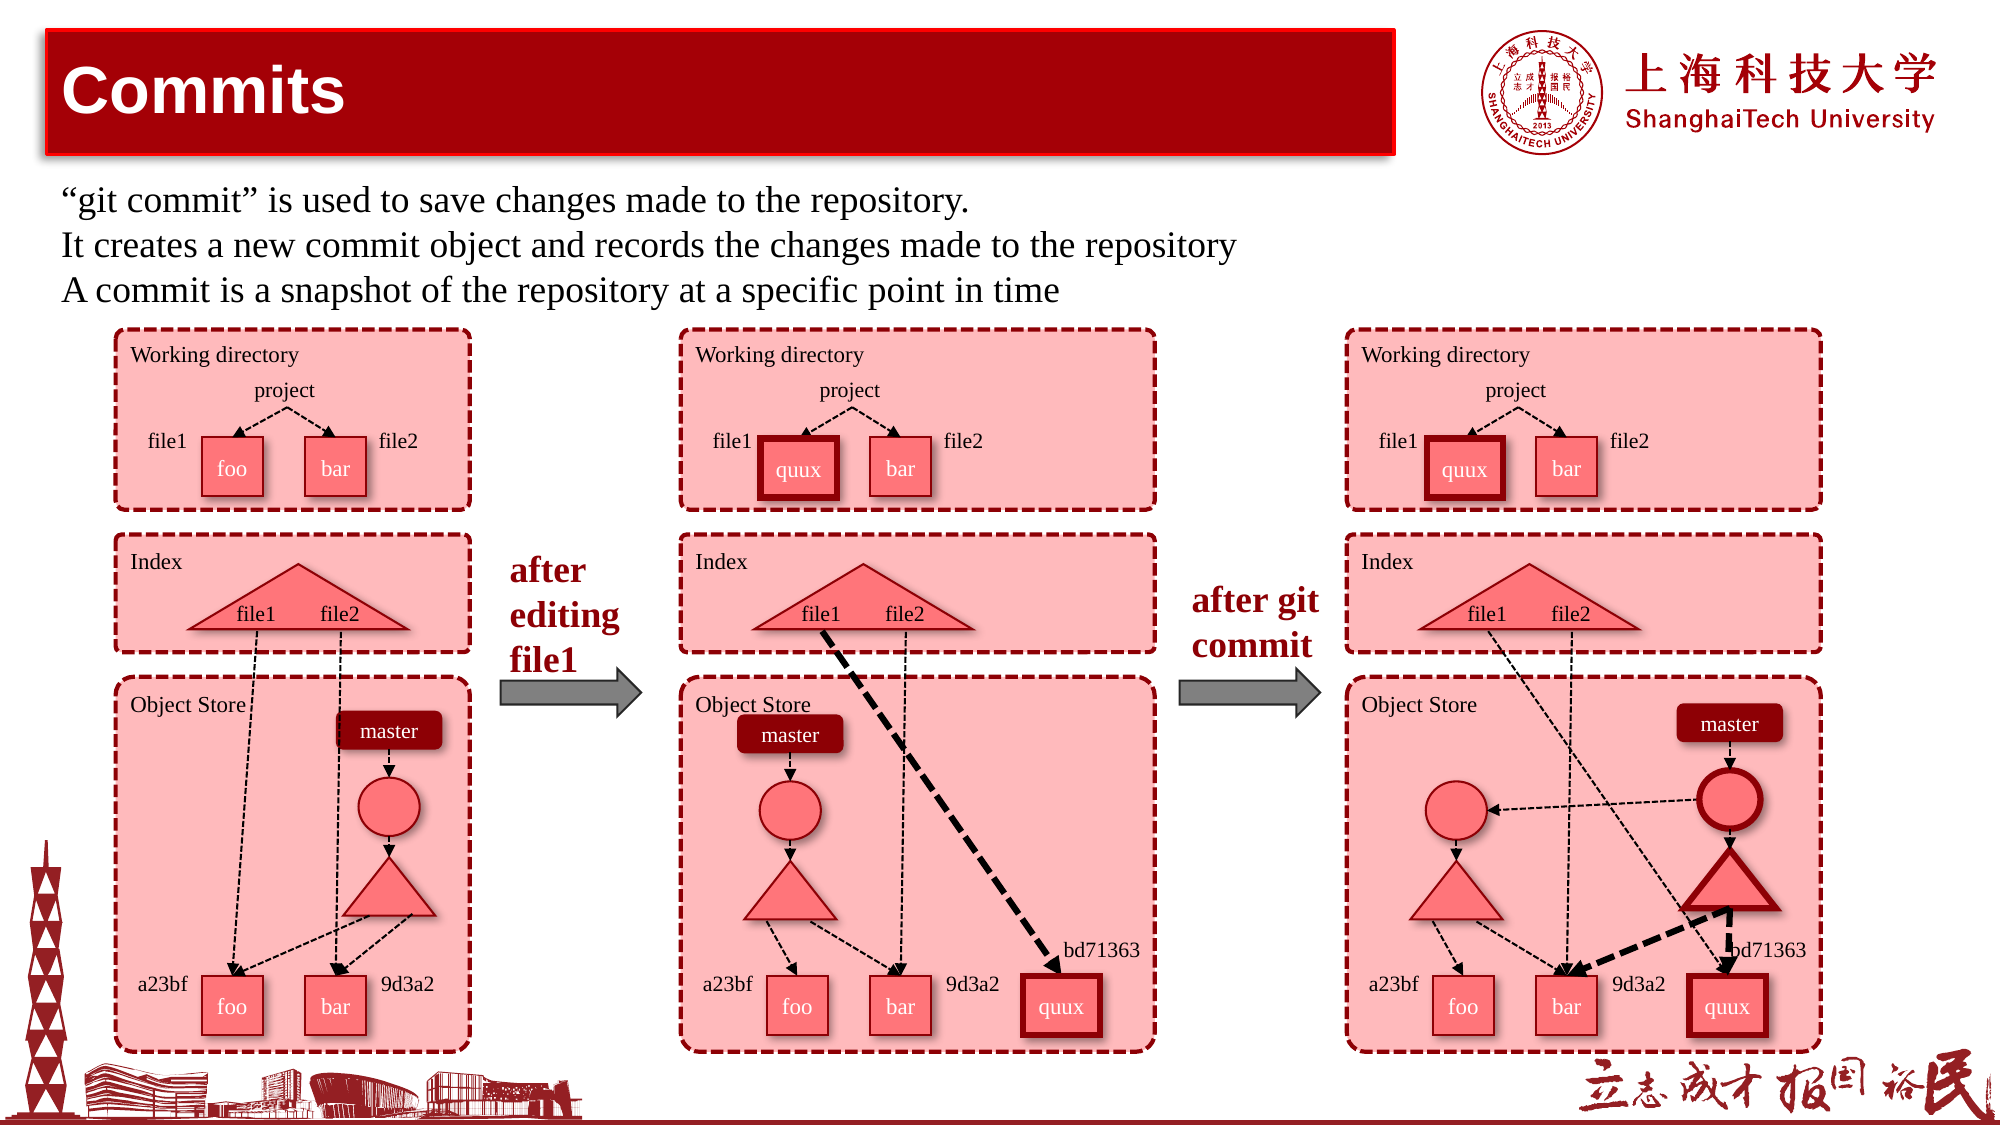

# Commits
“git commit” is used to save changes made to the repository.
It creates a new commit object and records the changes made to the repository
A commit is a snapshot of the repository at a specific point in time

Working directory
project
file1
file2
foo
bar

Index

file1
file2

Object Store
master

a23bf
9d3a2
foo
bar

Working directory
project
file1
file2
bar
quux

Index

file1
file2

Object Store
master

bd71363
a23bf
9d3a2
foo
bar
quux

Working directory
project
file1
file2
bar
quux

Index

file1
file2

Object Store
master

bd71363
a23bf
9d3a2
foo
bar
quux
after editing file1
after git commit